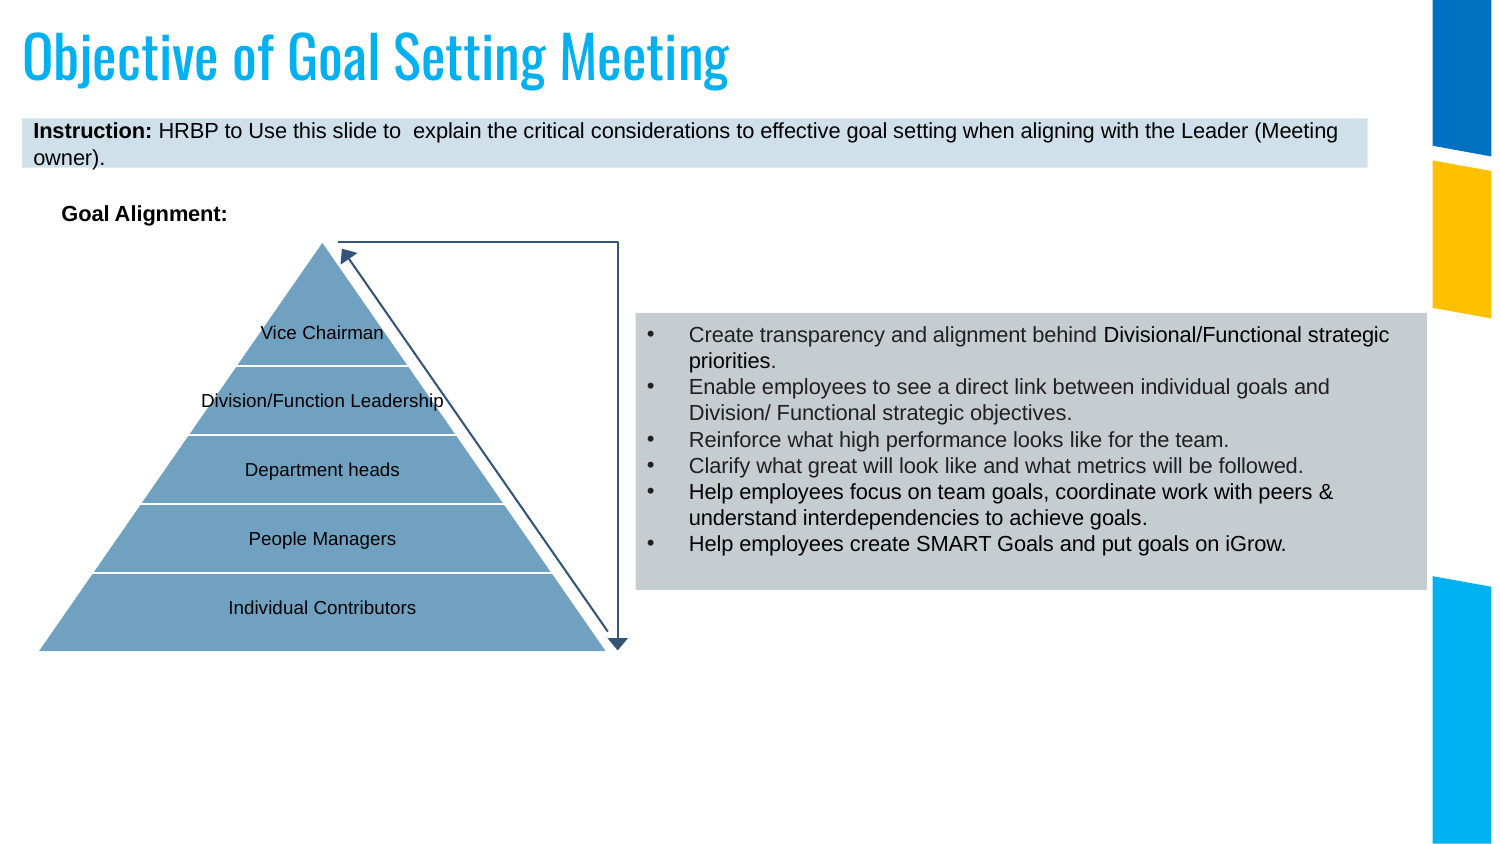

Objective of Goal Setting Meeting
Instruction: HRBP to Use this slide to  explain the critical considerations to effective goal setting when aligning with the Leader (Meeting owner).
Goal Alignment:

Vice Chairman
Division/Function Leadership
Department heads
People Managers
Individual Contributors
Create transparency and alignment behind Divisional/Functional strategic priorities.
Enable employees to see a direct link between individual goals and Division/ Functional strategic objectives.
Reinforce what high performance looks like for the team.
Clarify what great will look like and what metrics will be followed.
Help employees focus on team goals, coordinate work with peers & understand interdependencies to achieve goals.
Help employees create SMART Goals and put goals on iGrow.